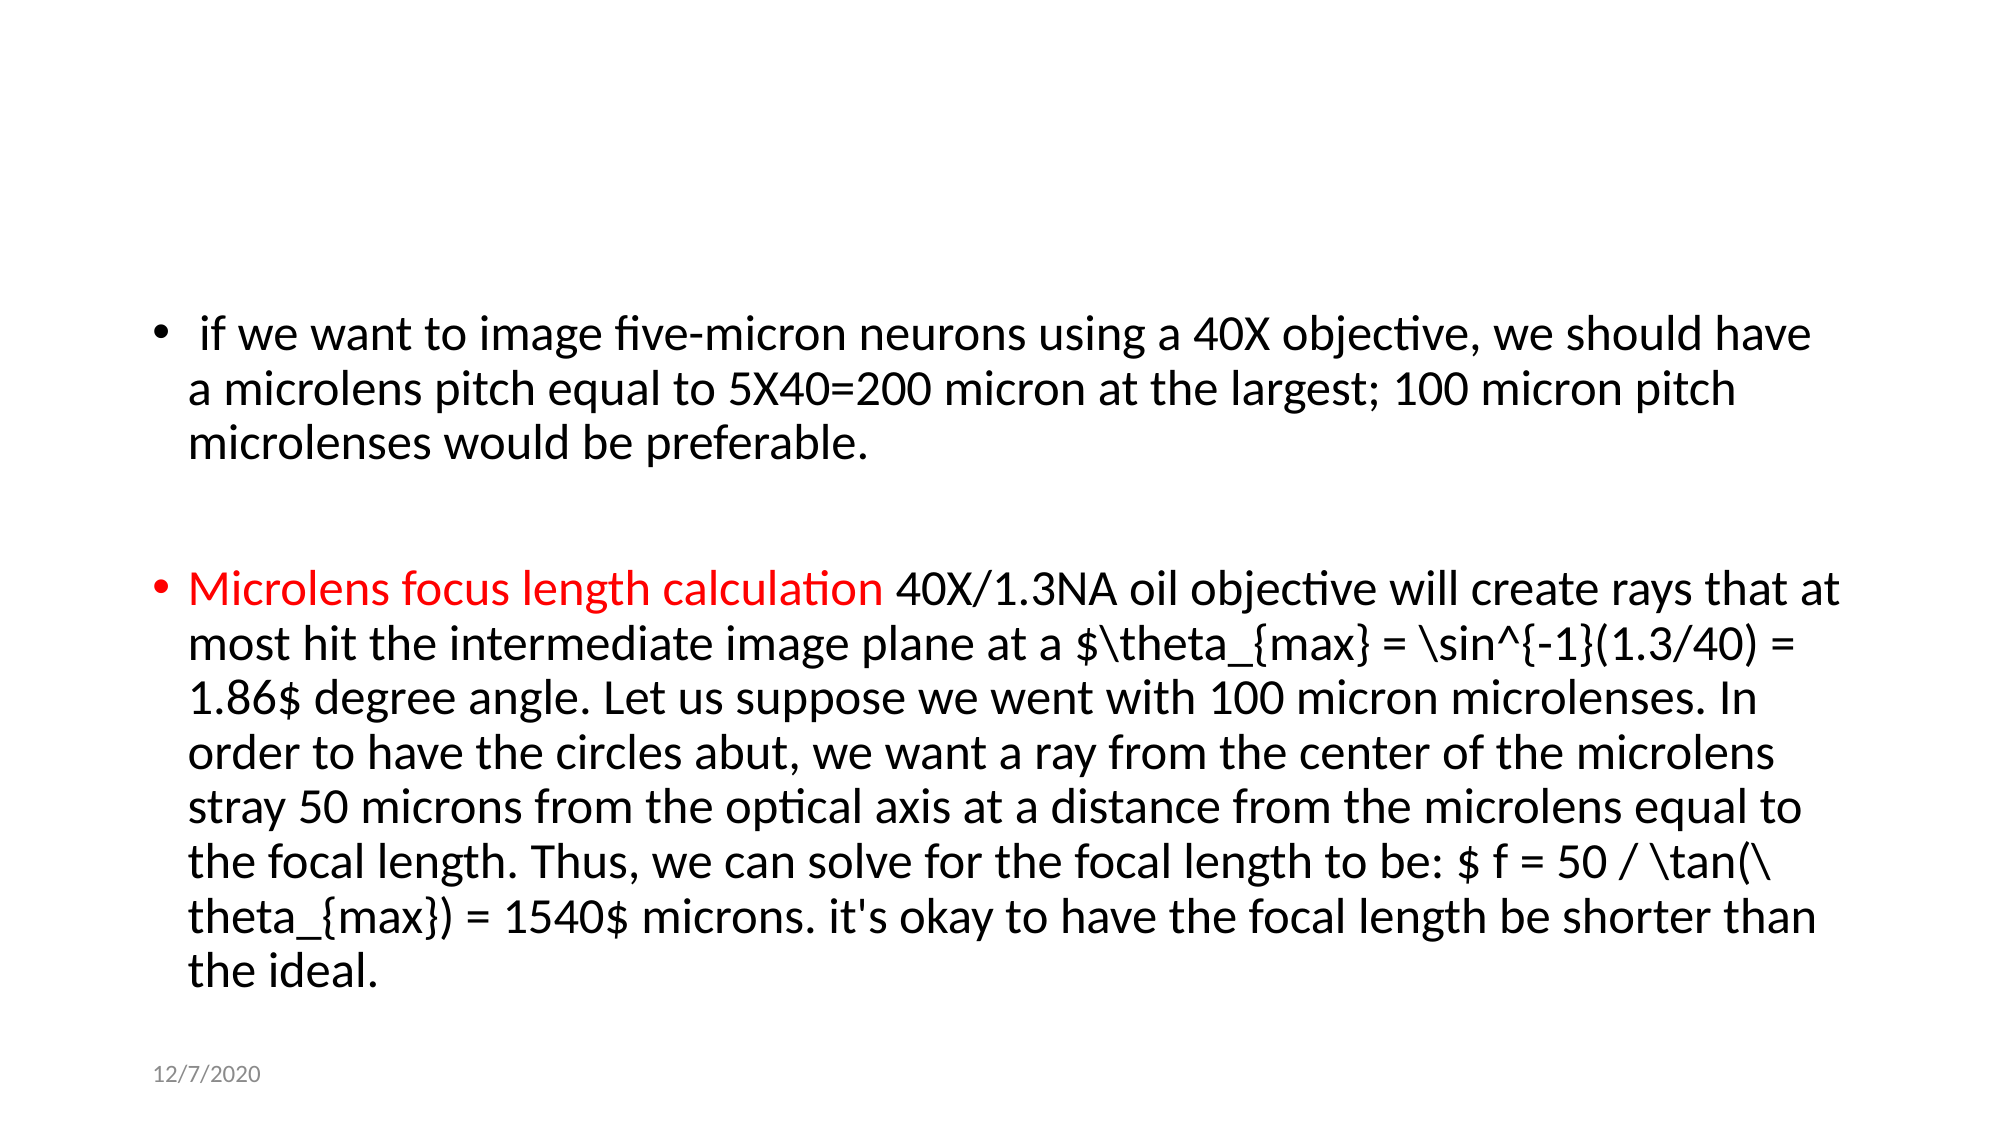

#
 if we want to image five-micron neurons using a 40X objective, we should have a microlens pitch equal to 5X40=200 micron at the largest; 100 micron pitch microlenses would be preferable.

Microlens focus length calculation 40X/1.3NA oil objective will create rays that at most hit the intermediate image plane at a $\theta_{max} = \sin^{-1}(1.3/40) = 1.86$ degree angle. Let us suppose we went with 100 micron microlenses. In order to have the circles abut, we want a ray from the center of the microlens stray 50 microns from the optical axis at a distance from the microlens equal to the focal length. Thus, we can solve for the focal length to be: $ f = 50 / \tan(\theta_{max}) = 1540$ microns. it's okay to have the focal length be shorter than the ideal.
12/7/2020